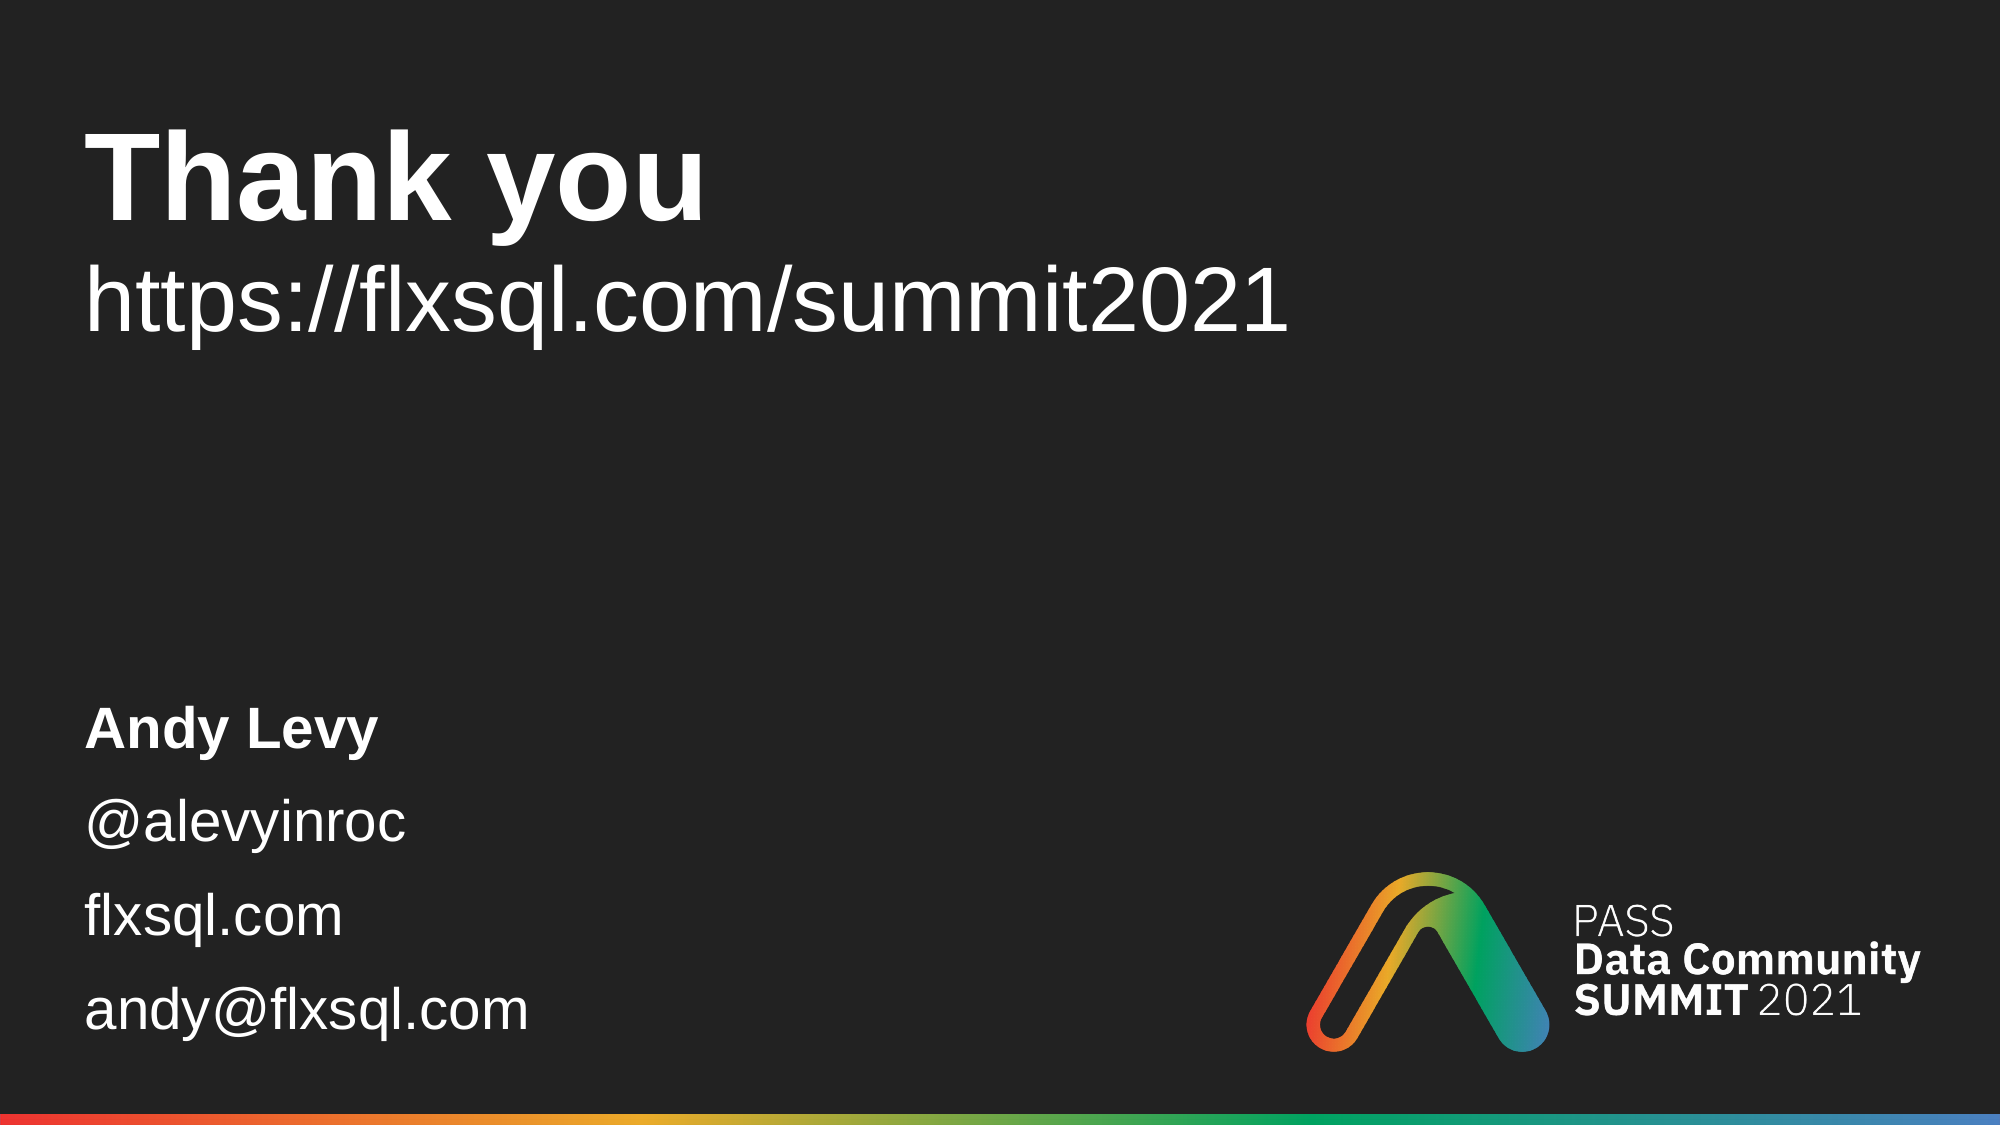

# https://flxsql.com/summit2021
Andy Levy
@alevyinroc
flxsql.com
andy@flxsql.com